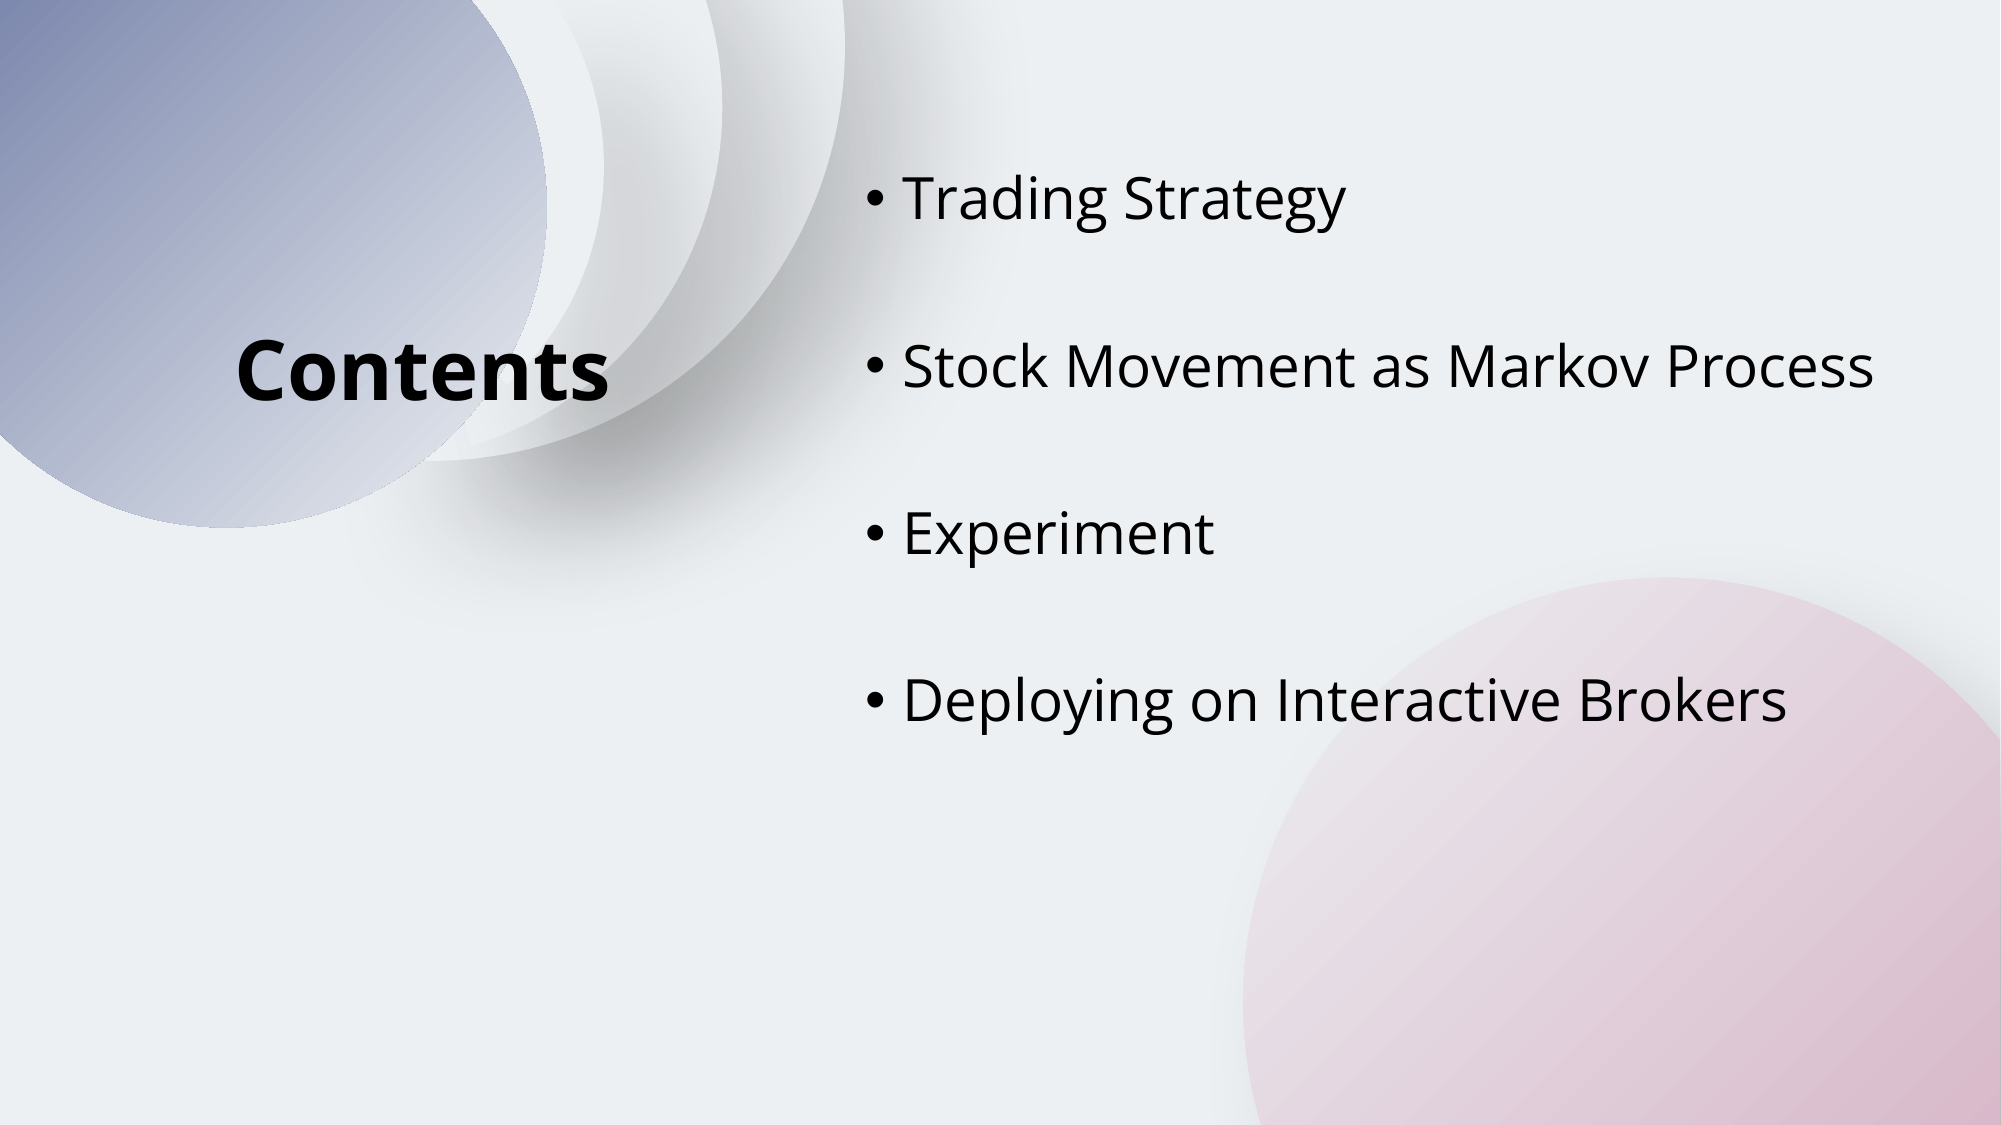

Trading Strategy

Stock Movement as Markov Process

Experiment

Deploying on Interactive Brokers